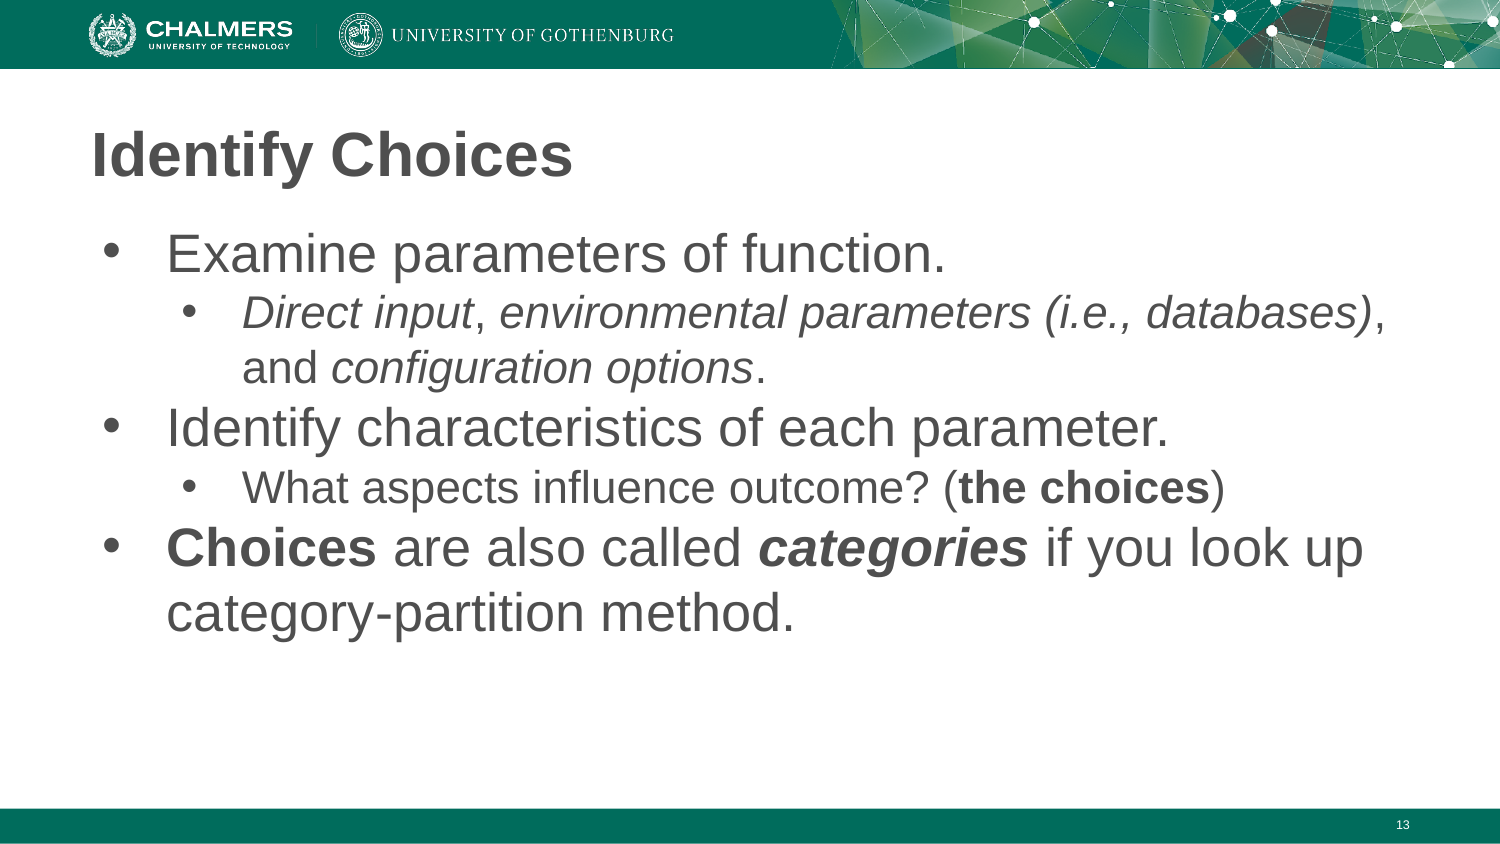

# Identify Choices
Examine parameters of function.
Direct input, environmental parameters (i.e., databases), and configuration options.
Identify characteristics of each parameter.
What aspects influence outcome? (the choices)
Choices are also called categories if you look up category-partition method.
13